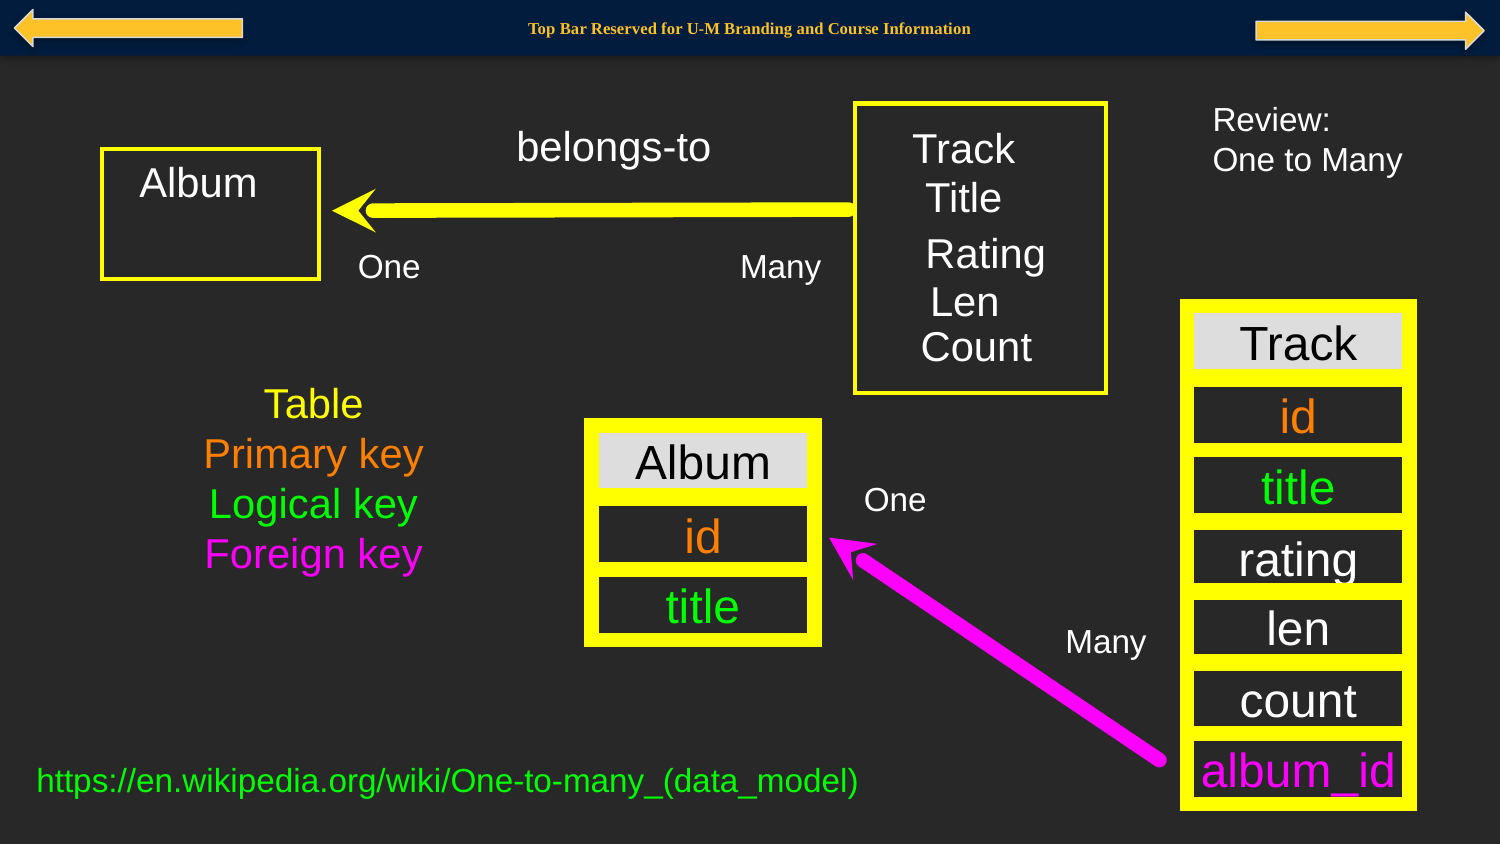

Review:
One to Many

belongs-to
Track

Album
Title
Rating
One
Many
Len
Track
Count
Table
Primary key
Logical key
Foreign key
id
Album
title
One
id
rating
title
len
Many
count
album_id
https://en.wikipedia.org/wiki/One-to-many_(data_model)